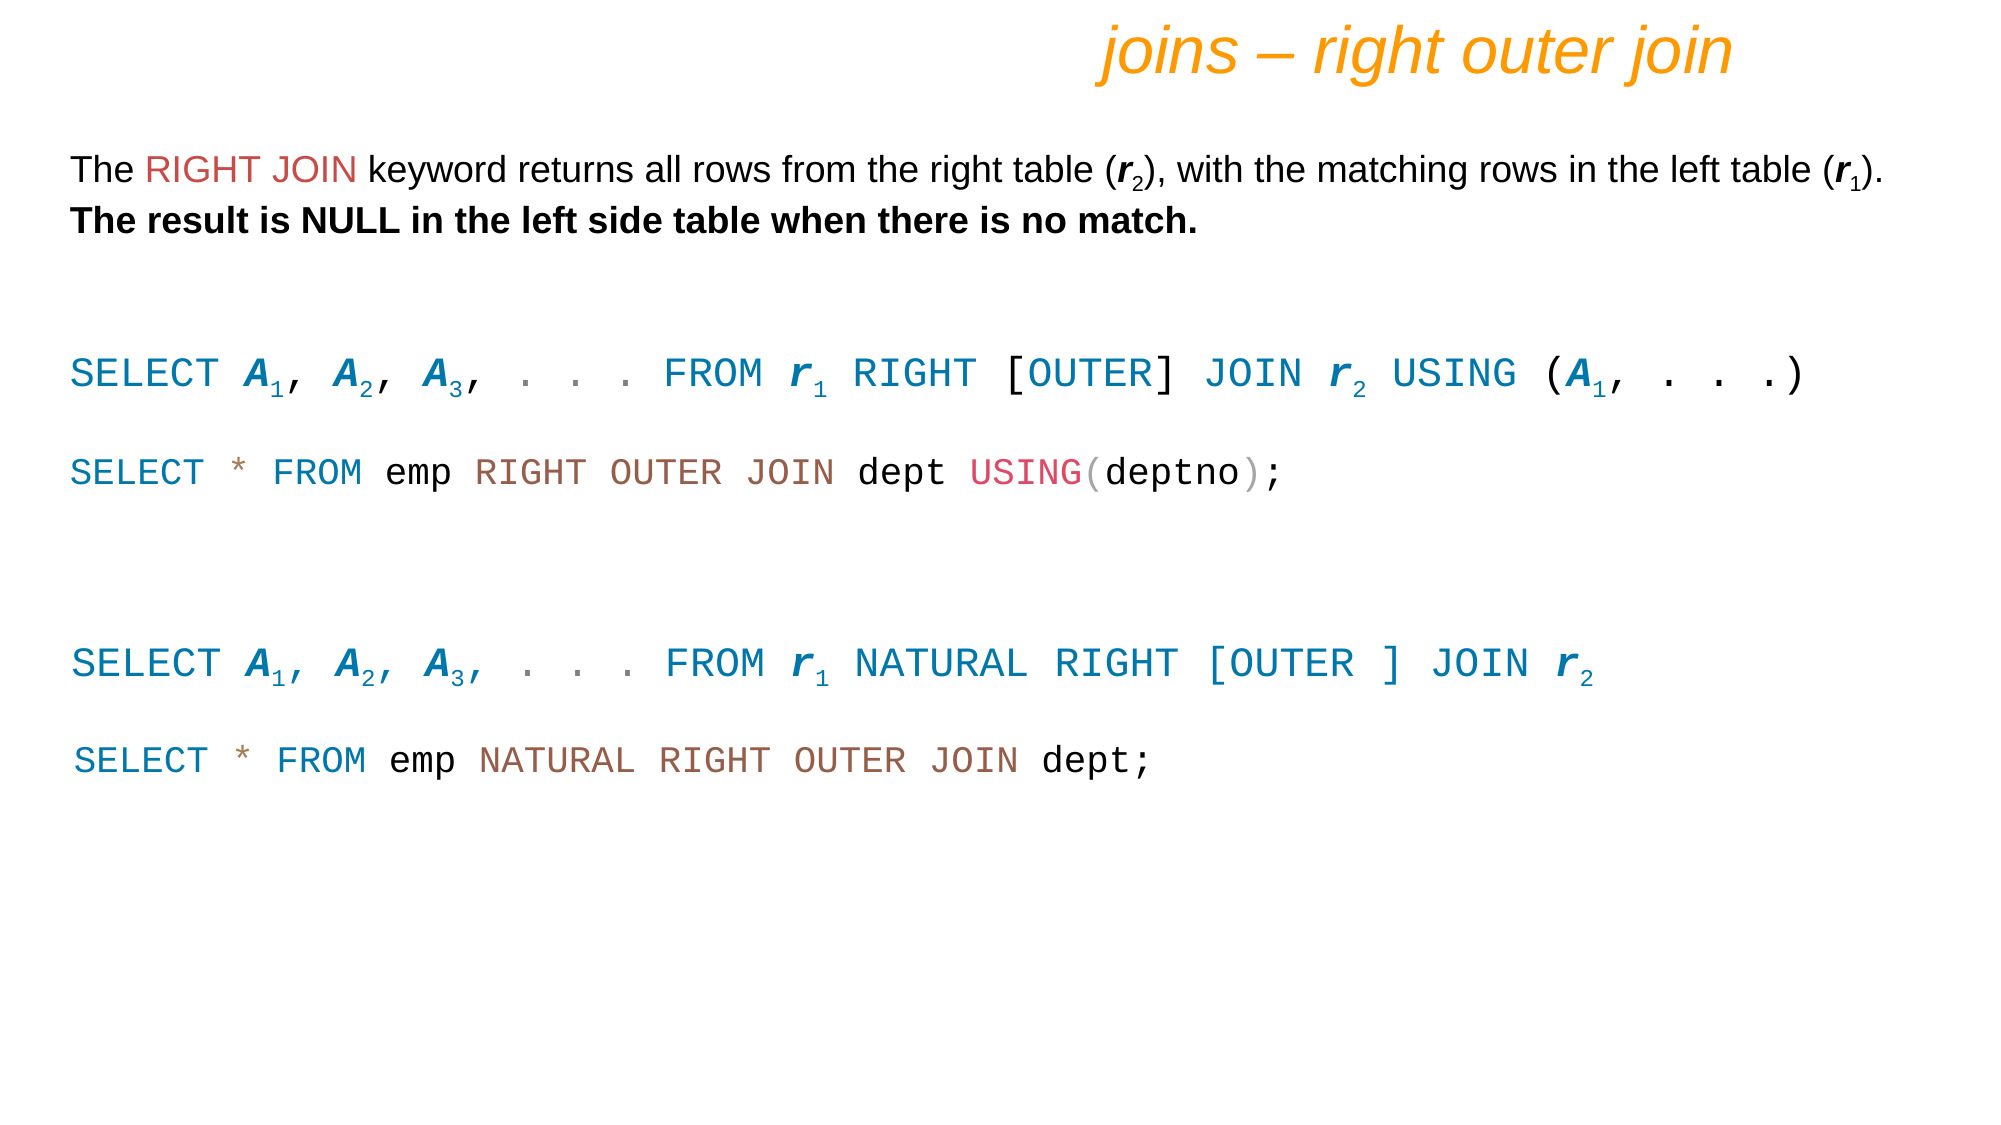

joins – right outer join
The RIGHT JOIN keyword returns all rows from the right table (r2), with the matching rows in the left table (r1). The result is NULL in the left side table when there is no match.
SELECT A1, A2, A3, . . . FROM r1 RIGHT [OUTER] JOIN r2 USING (A1, . . .)
SELECT * FROM emp RIGHT OUTER JOIN dept USING(deptno);
SELECT A1, A2, A3, . . . FROM r1 NATURAL RIGHT [OUTER ] JOIN r2
SELECT * FROM emp NATURAL RIGHT OUTER JOIN dept;